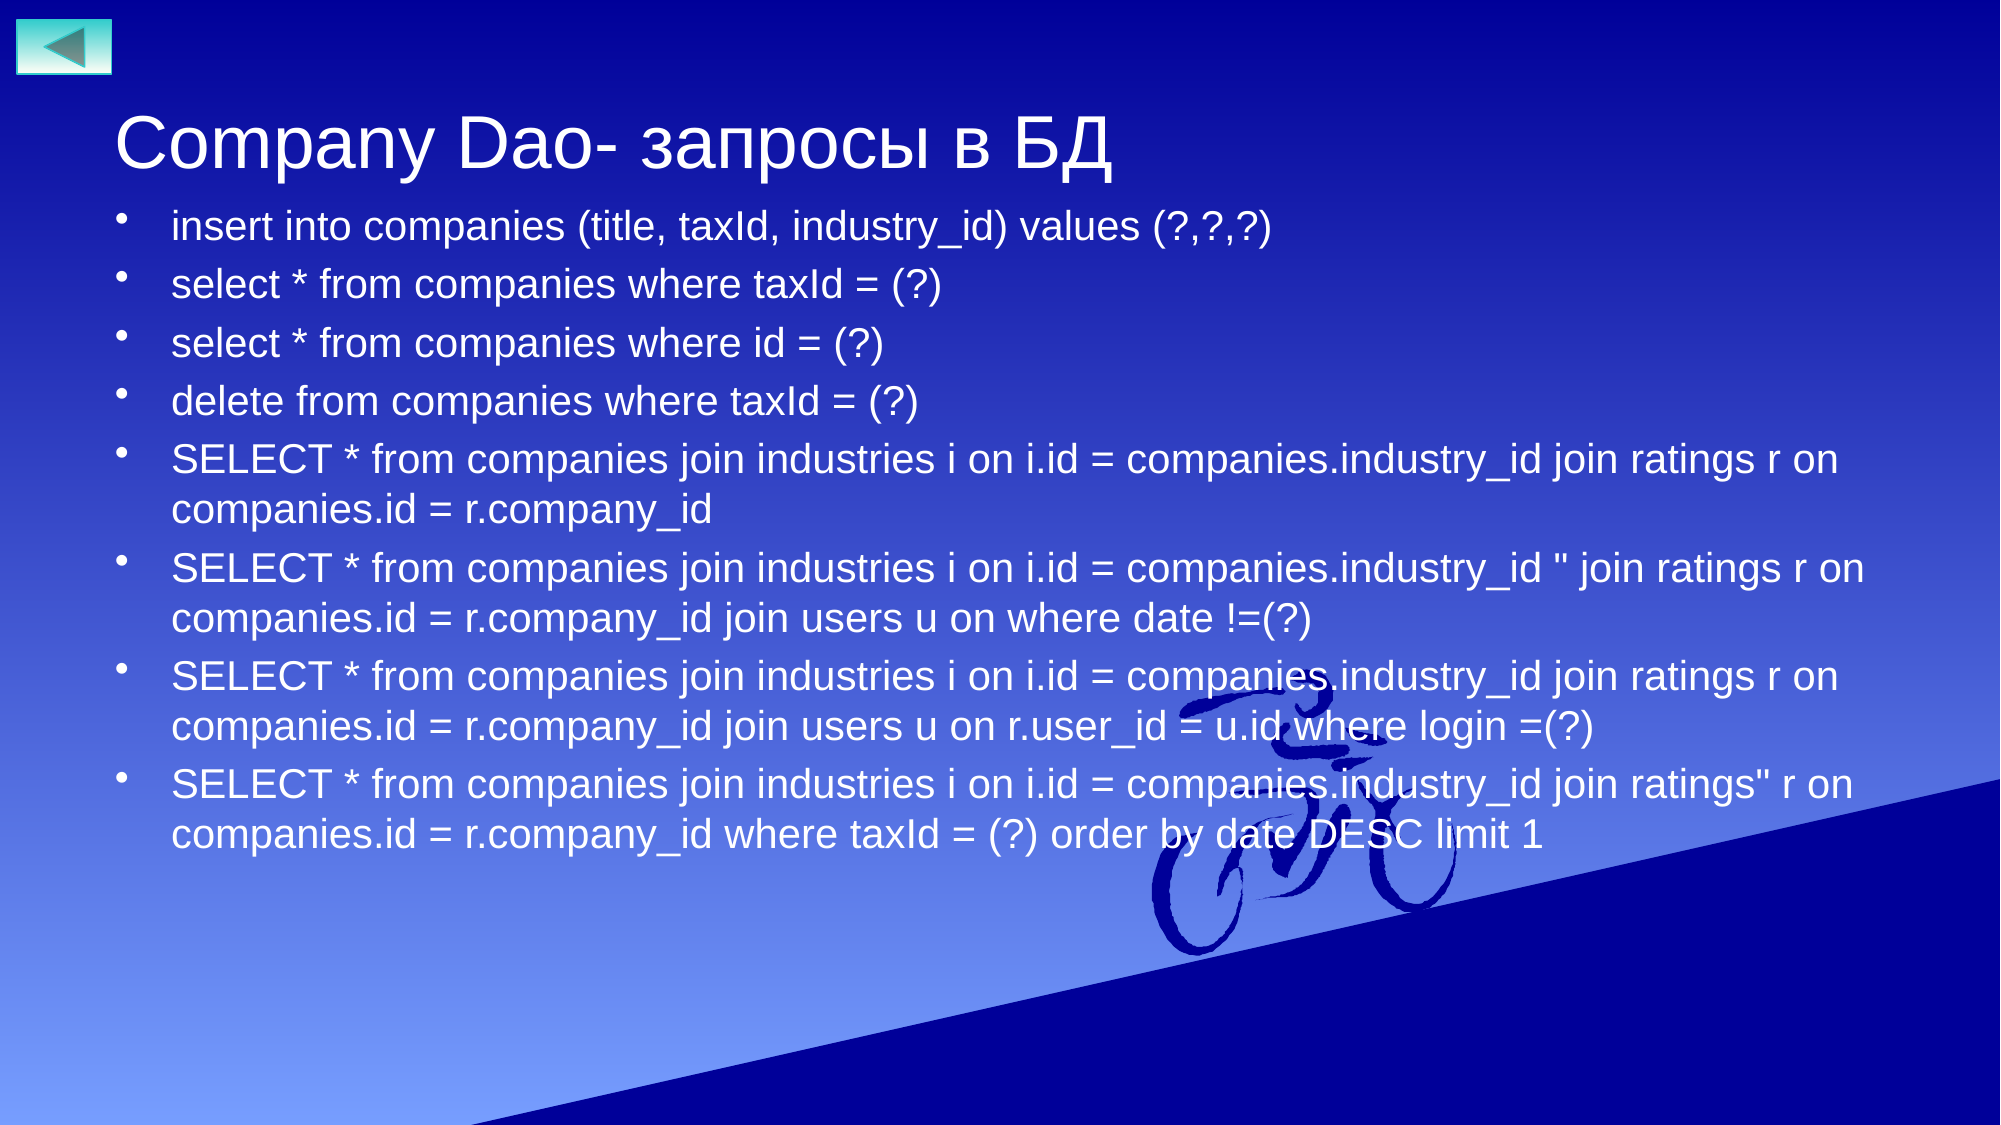

# Company Dao- запросы в БД
insert into companies (title, taxId, industry_id) values (?,?,?)
select * from companies where taxId = (?)
select * from companies where id = (?)
delete from companies where taxId = (?)
SELECT * from companies join industries i on i.id = companies.industry_id join ratings r on companies.id = r.company_id
SELECT * from companies join industries i on i.id = companies.industry_id " join ratings r on companies.id = r.company_id join users u on where date !=(?)
SELECT * from companies join industries i on i.id = companies.industry_id join ratings r on companies.id = r.company_id join users u on r.user_id = u.id where login =(?)
SELECT * from companies join industries i on i.id = companies.industry_id join ratings" r on companies.id = r.company_id where taxId = (?) order by date DESC limit 1